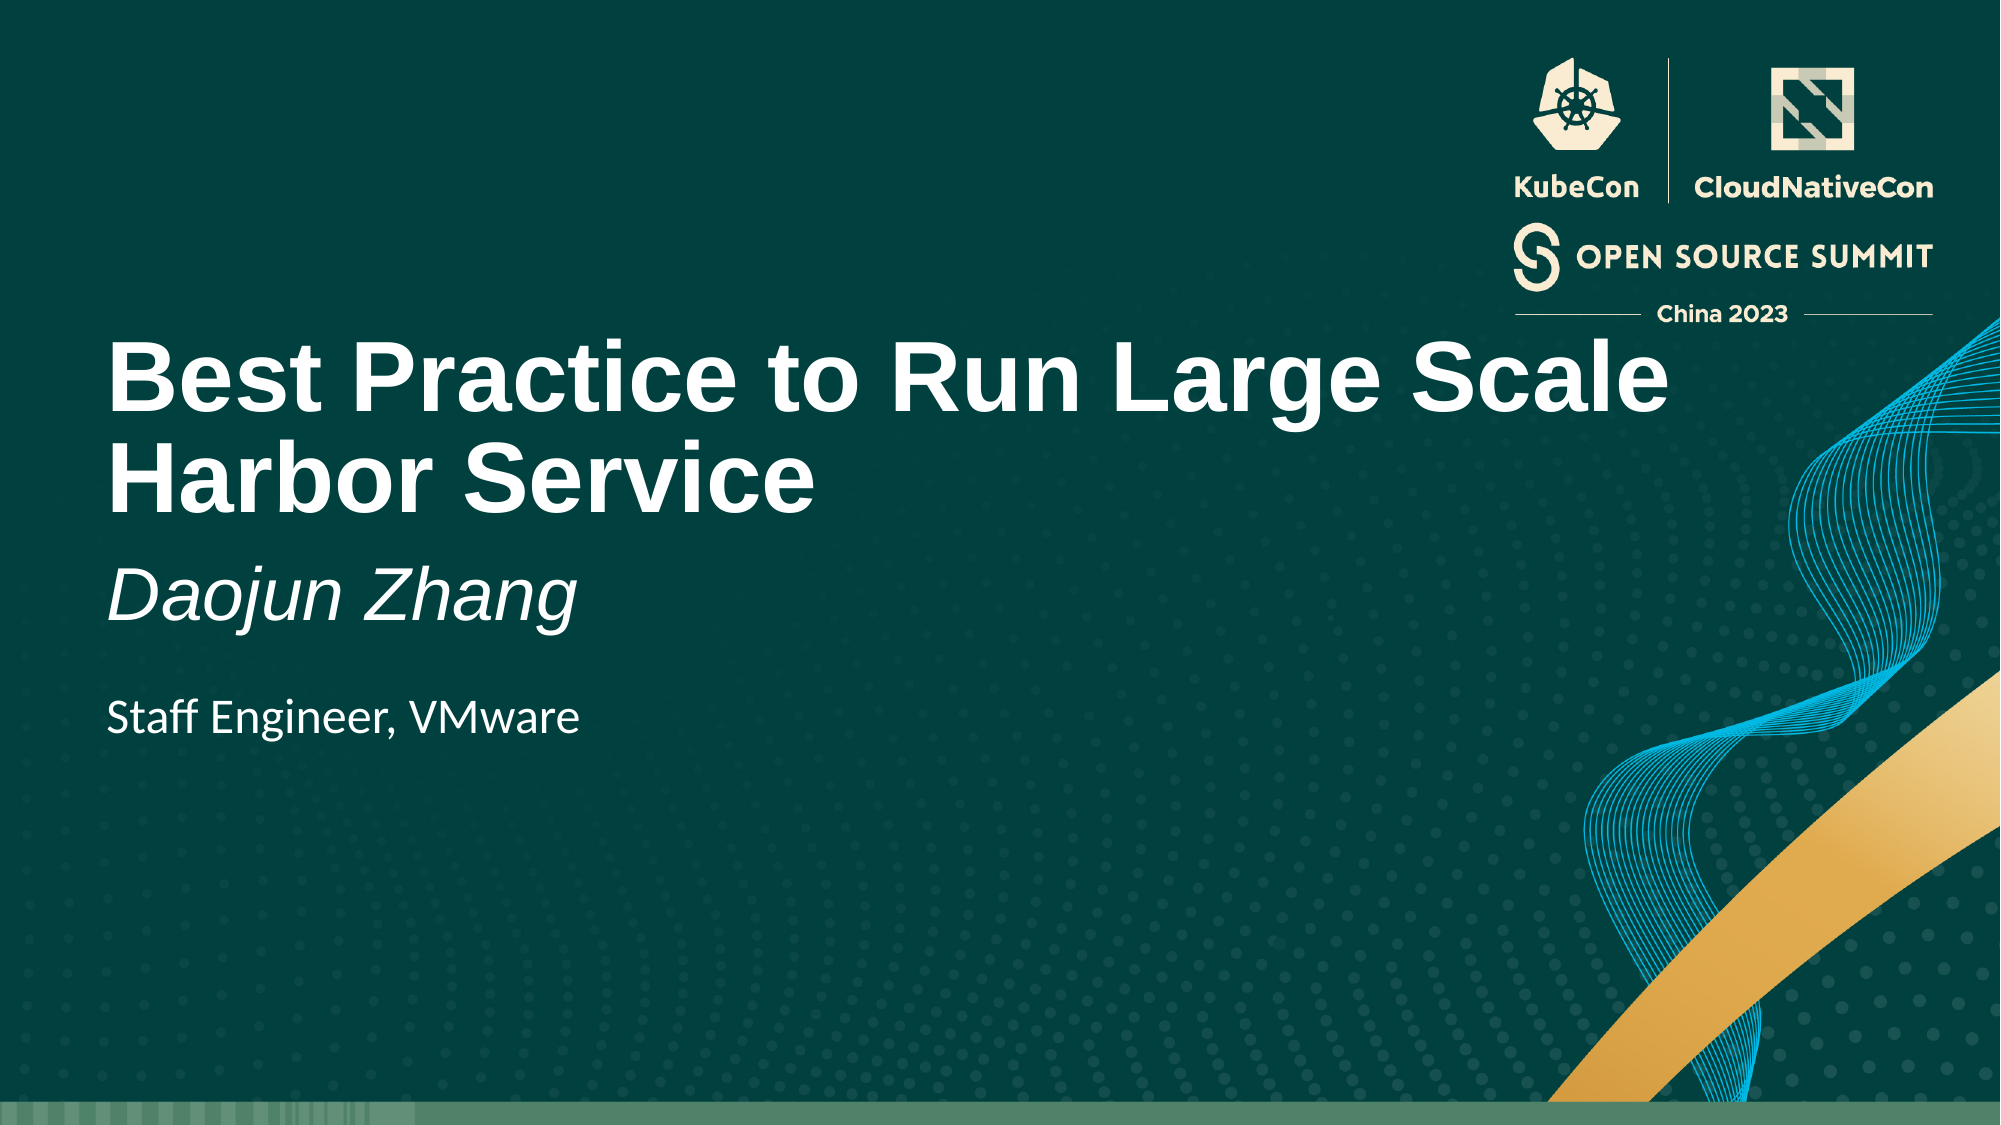

Best Practice to Run Large Scale Harbor Service
Daojun Zhang
Staff Engineer, VMware